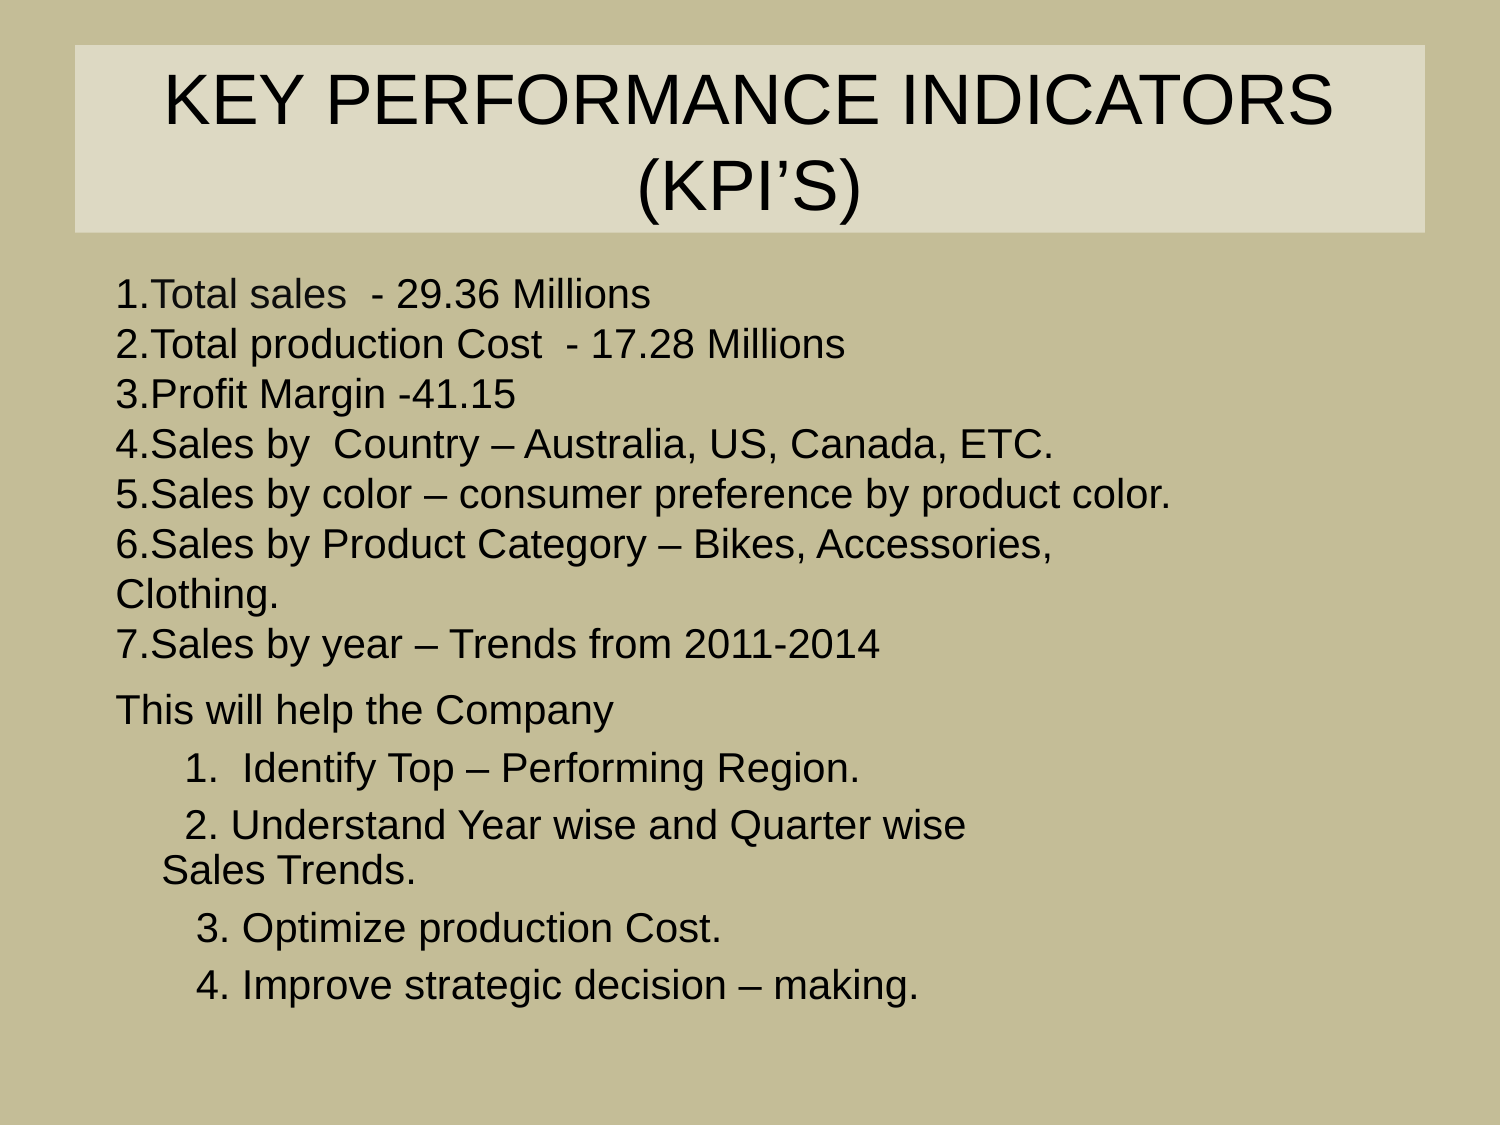

# KEY PERFORMANCE INDICATORS (KPI’S)

1.Total sales  - 29.36 Millions
2.Total production Cost  - 17.28 Millions
3.Profit Margin -41.15
4.Sales by  Country – Australia, US, Canada, ETC.
5.Sales by color – consumer preference by product color.
6.Sales by Product Category – Bikes, Accessories, Clothing.
7.Sales by year – Trends from 2011-2014
This will help the Company
      1.  Identify Top – Performing Region.
      2. Understand Year wise and Quarter wise         Sales Trends.
       3. Optimize production Cost.
       4. Improve strategic decision – making.